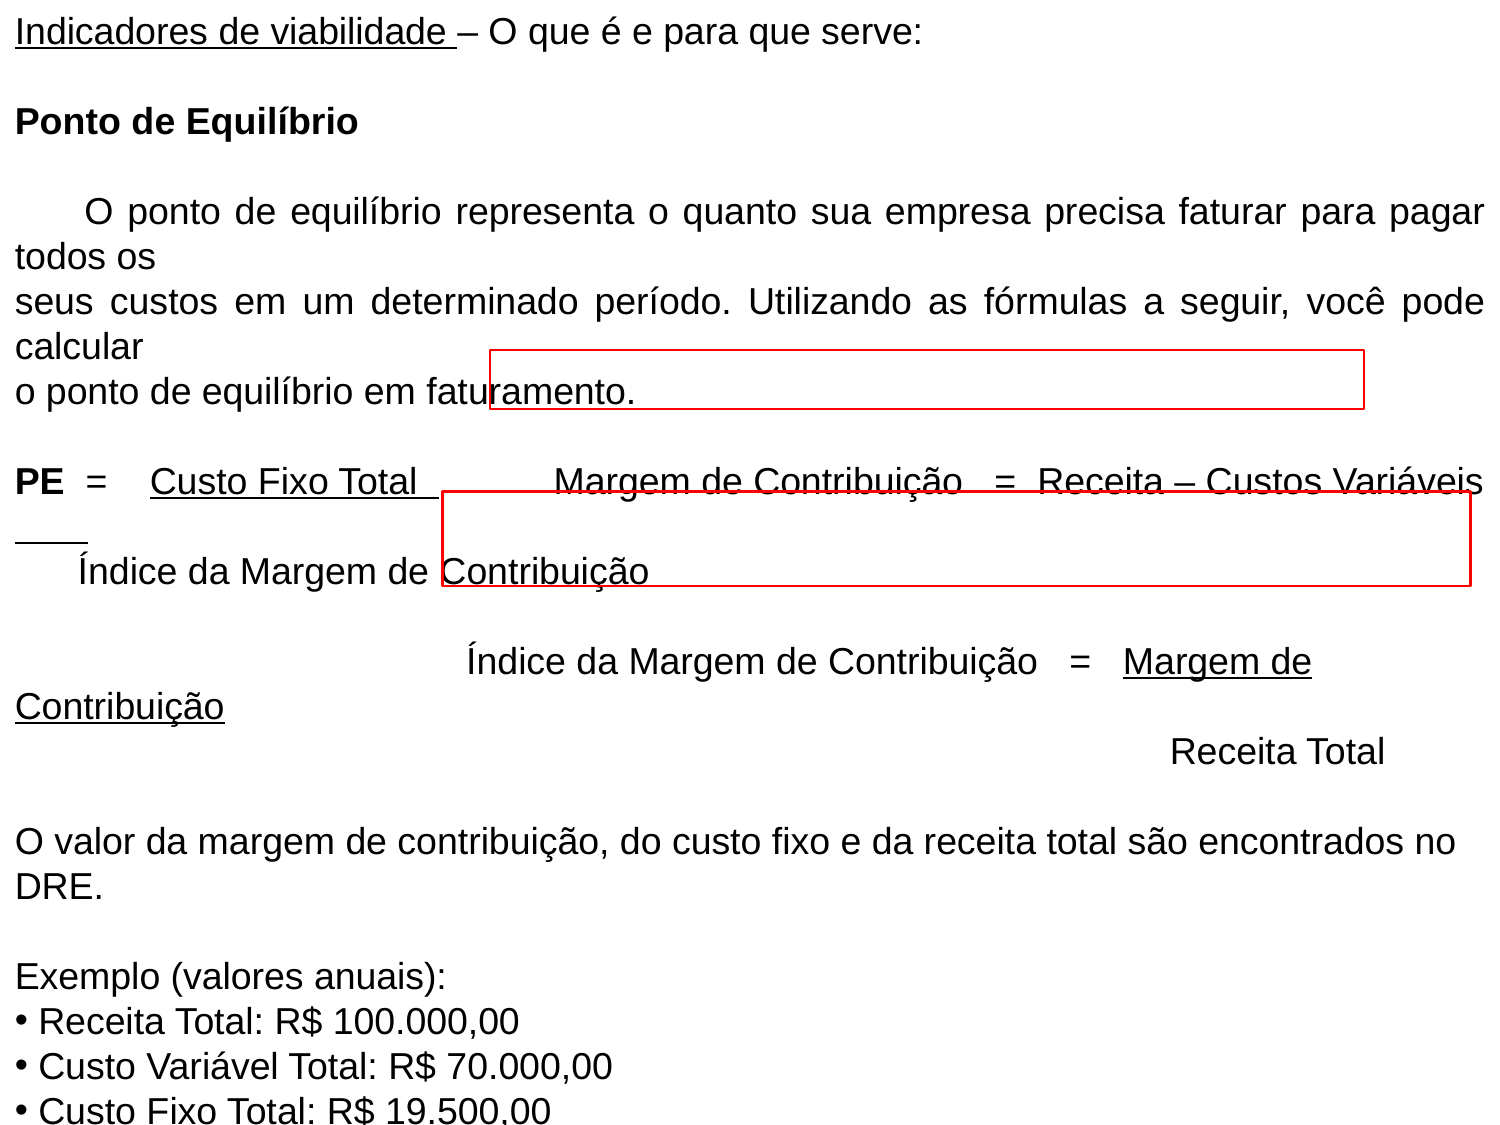

Indicadores de viabilidade – O que é e para que serve:

Ponto de Equilíbrio

     O ponto de equilíbrio representa o quanto sua empresa precisa faturar para pagar todos os
seus custos em um determinado período. Utilizando as fórmulas a seguir, você pode calcular
o ponto de equilíbrio em faturamento.

PE  =    Custo Fixo Total             Margem de Contribuição   =  Receita – Custos Variáveis
      Índice da Margem de Contribuição

                                           Índice da Margem de Contribuição   =   Margem de Contribuição
                                                                                                              Receita Total

O valor da margem de contribuição, do custo fixo e da receita total são encontrados no DRE.

Exemplo (valores anuais):
 Receita Total: R$ 100.000,00
 Custo Variável Total: R$ 70.000,00
 Custo Fixo Total: R$ 19.500,00
 Índice da Margem de Contribuição = R$ 100.000,00 – R$ 70.000,00 = R$  30.000,00  = 0,30
                                                                                                           R$ 100.000,00

 PE   =   R$ 19.500,00    =   R$ 65.000,00
                    0,30